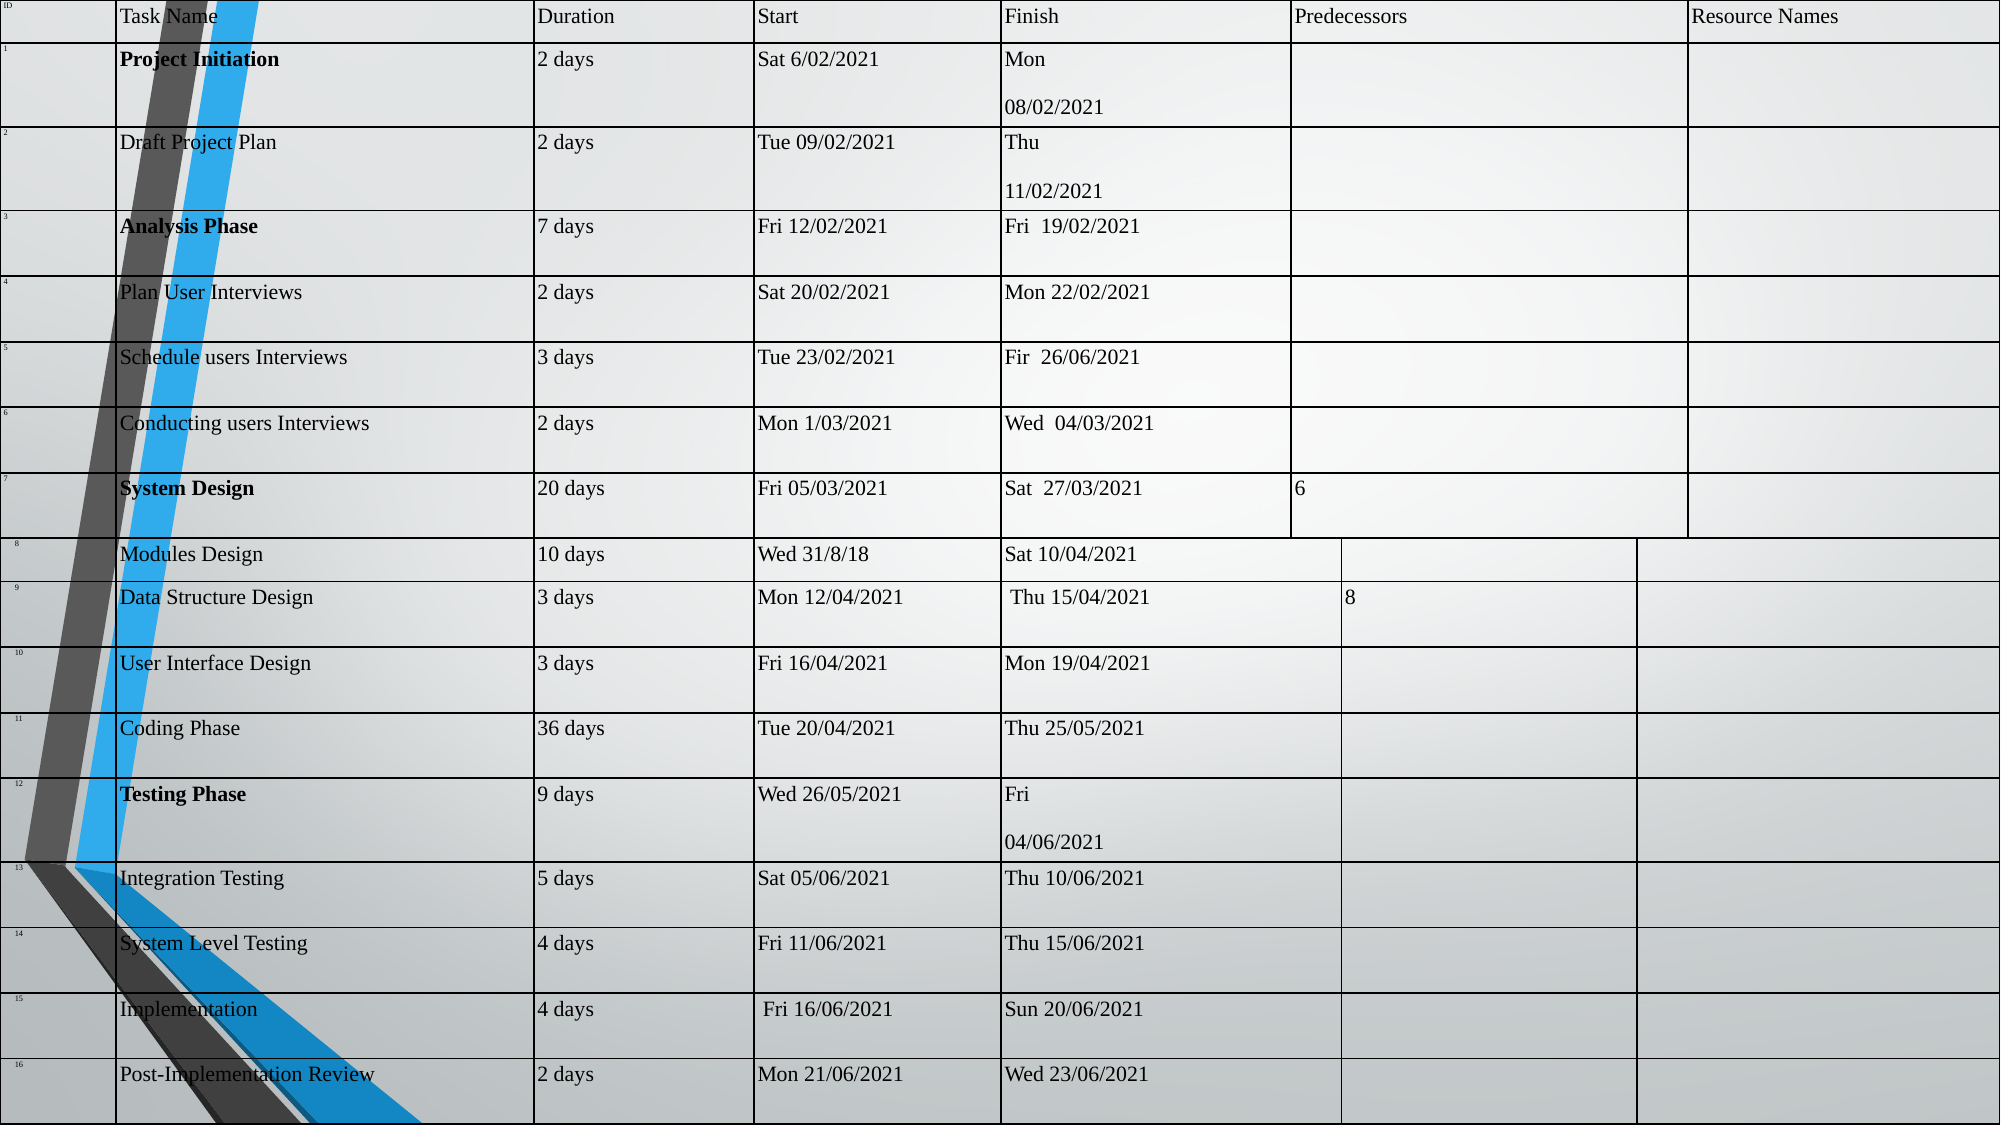

| ID | Task Name | Duration | Start | Finish | Predecessors |  |  | Resource Names |
| --- | --- | --- | --- | --- | --- | --- | --- | --- |
| 1 | Project Initiation | 2 days | Sat 6/02/2021 | Mon 08/02/2021 |  |  |  |  |
| 2 | Draft Project Plan | 2 days | Tue 09/02/2021 | Thu 11/02/2021 |  |  |  |  |
| 3 | Analysis Phase | 7 days | Fri 12/02/2021 | Fri 19/02/2021 |  |  |  |  |
| 4 | Plan User Interviews | 2 days | Sat 20/02/2021 | Mon 22/02/2021 |  |  |  |  |
| 5 | Schedule users Interviews | 3 days | Tue 23/02/2021 | Fir 26/06/2021 |  |  |  |  |
| 6 | Conducting users Interviews | 2 days | Mon 1/03/2021 | Wed 04/03/2021 |  |  |  |  |
| 7 | System Design | 20 days | Fri 05/03/2021 | Sat 27/03/2021 | 6 |  |  |  |
| 8 | Modules Design | 10 days | Wed 31/8/18 | Sat 10/04/2021 |  |  |  |  |
| 9 | Data Structure Design | 3 days | Mon 12/04/2021 | Thu 15/04/2021 |  | 8 |  |  |
| 10 | User Interface Design | 3 days | Fri 16/04/2021 | Mon 19/04/2021 |  |  |  |  |
| 11 | Coding Phase | 36 days | Tue 20/04/2021 | Thu 25/05/2021 |  |  |  |  |
| 12 | Testing Phase | 9 days | Wed 26/05/2021 | Fri 04/06/2021 |  |  |  |  |
| 13 | Integration Testing | 5 days | Sat 05/06/2021 | Thu 10/06/2021 |  |  |  |  |
| 14 | System Level Testing | 4 days | Fri 11/06/2021 | Thu 15/06/2021 |  |  |  |  |
| 15 | Implementation | 4 days | Fri 16/06/2021 | Sun 20/06/2021 |  |  |  |  |
| 16 | Post-Implementation Review | 2 days | Mon 21/06/2021 | Wed 23/06/2021 |  |  |  |  |